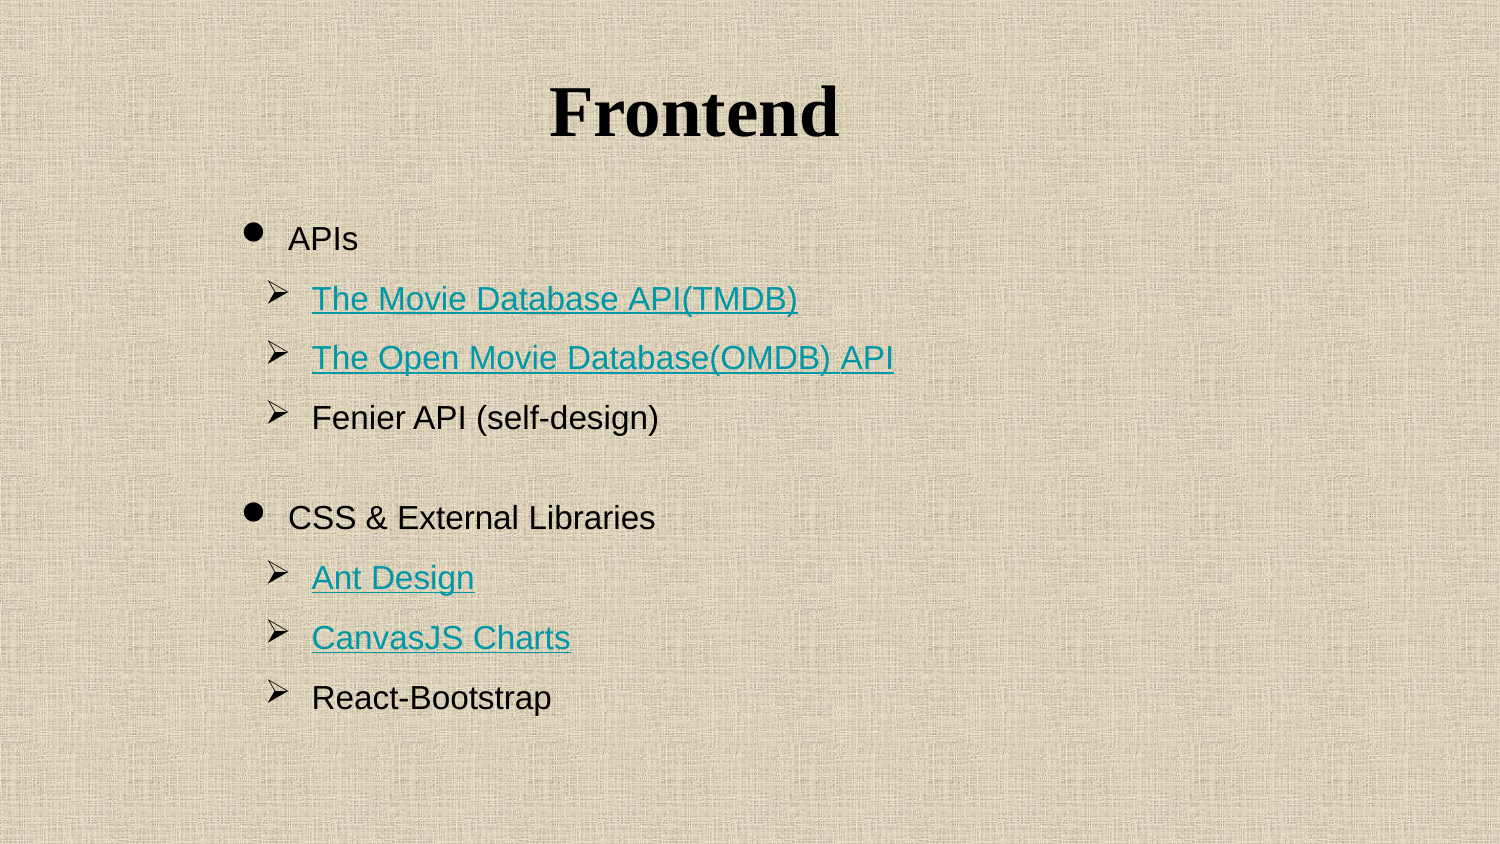

# Frontend
APIs
The Movie Database API(TMDB)
The Open Movie Database(OMDB) API
Fenier API (self-design)

CSS & External Libraries
Ant Design
CanvasJS Charts
React-Bootstrap